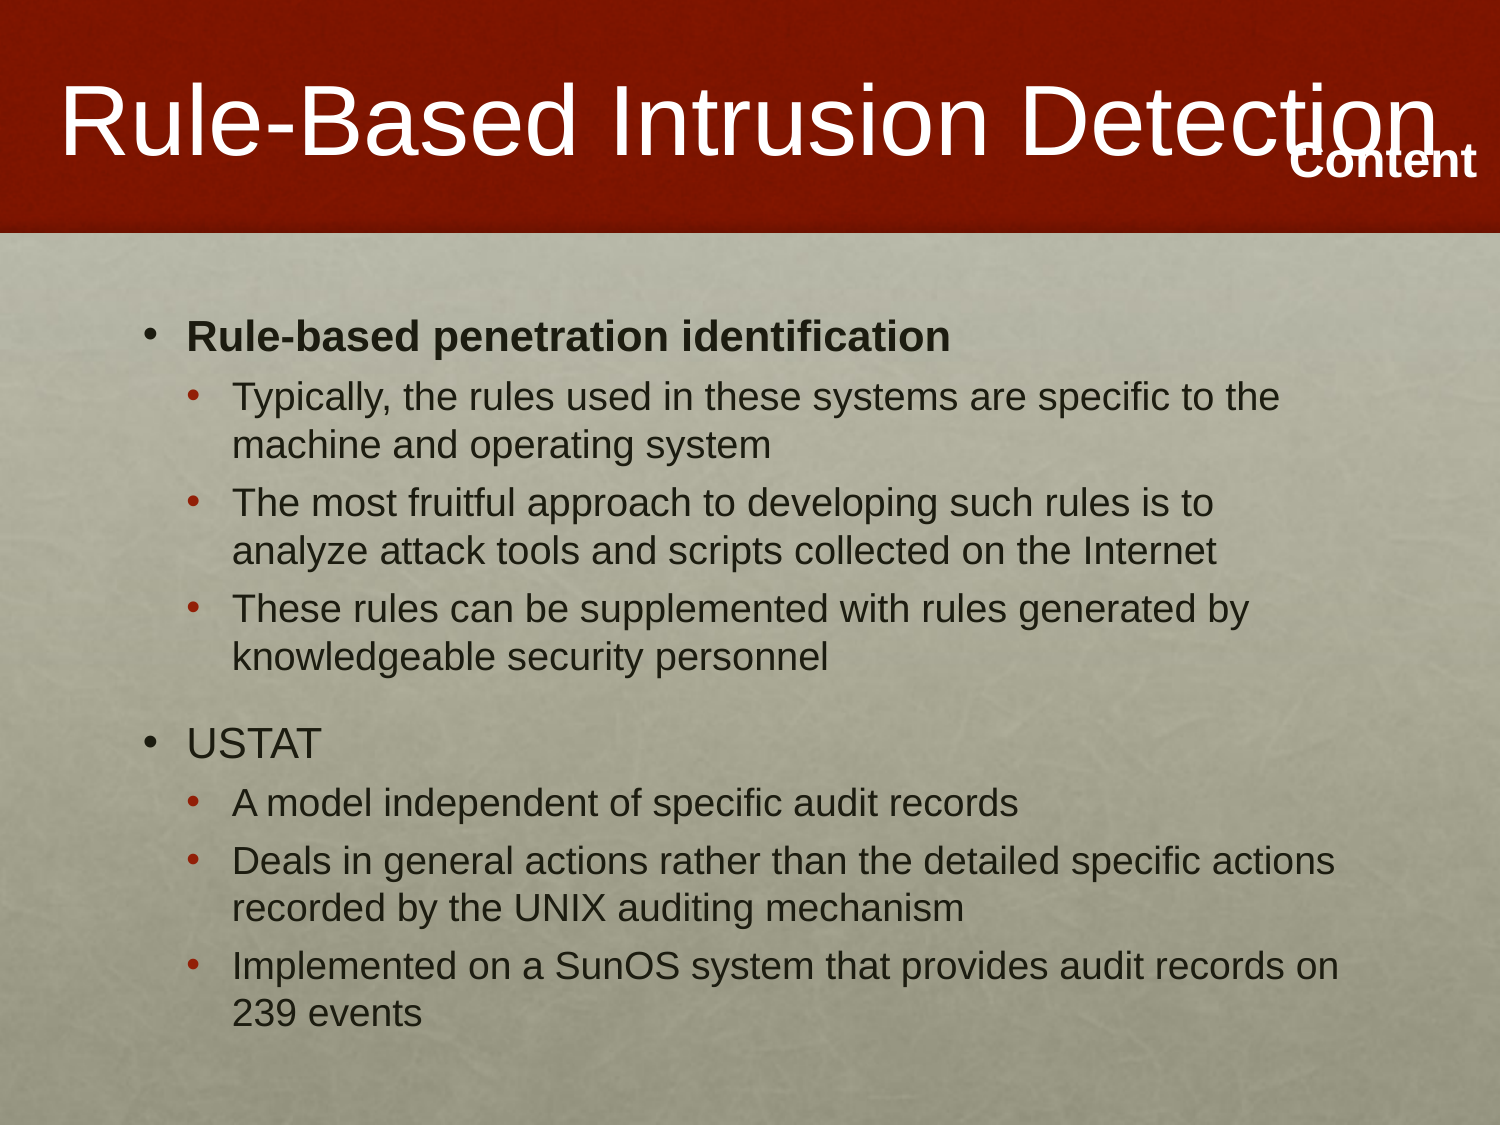

# Rule-Based Intrusion Detection
Rule-based penetration identification
Typically, the rules used in these systems are specific to the machine and operating system
The most fruitful approach to developing such rules is to analyze attack tools and scripts collected on the Internet
These rules can be supplemented with rules generated by knowledgeable security personnel
USTAT
A model independent of specific audit records
Deals in general actions rather than the detailed specific actions recorded by the UNIX auditing mechanism
Implemented on a SunOS system that provides audit records on 239 events